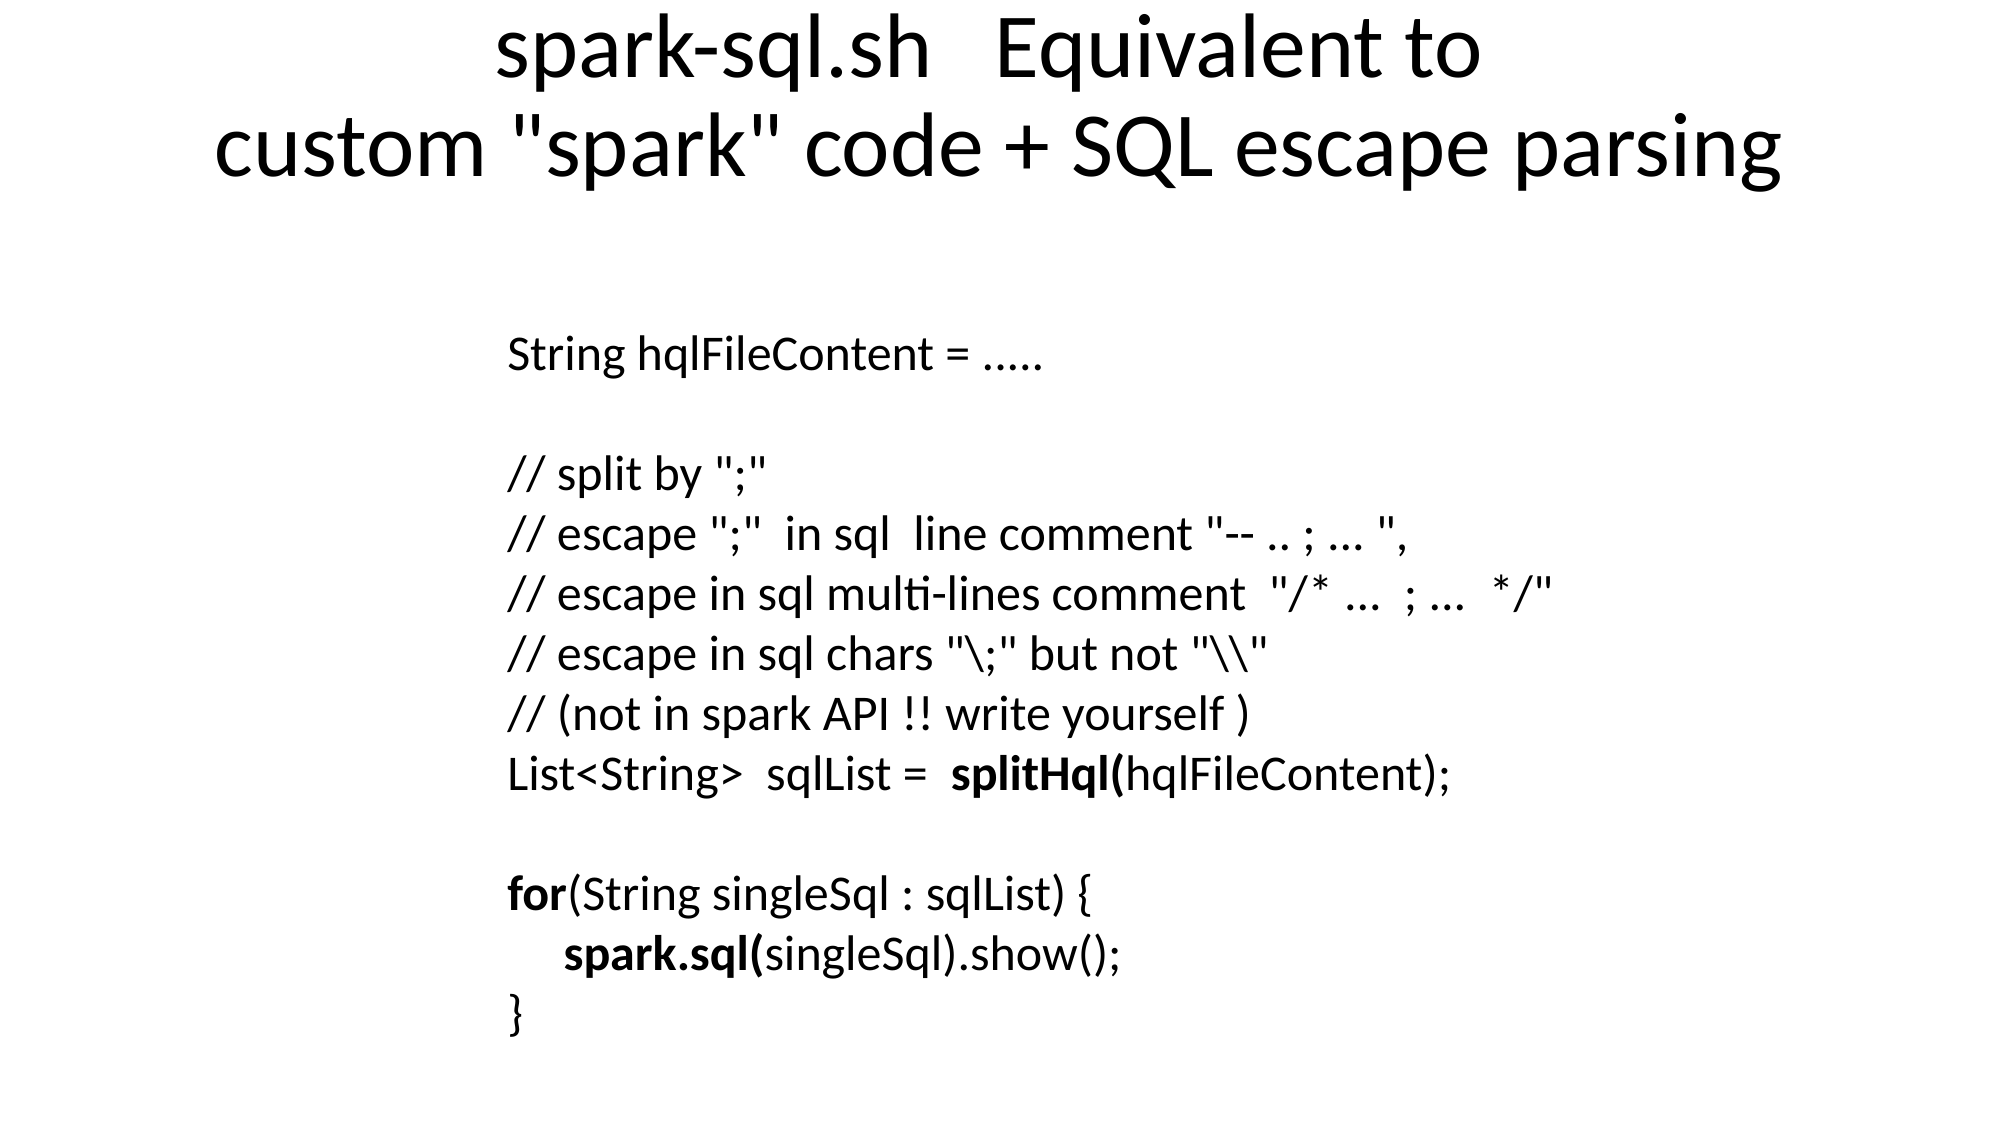

# spark-sql.sh   Equivalent to custom "spark" code + SQL escape parsing
String hqlFileContent = .....

// split by ";"
// escape ";"  in sql  line comment "-- .. ; ... ",
// escape in sql multi-lines comment  "/* ...  ; ...  */"
// escape in sql chars "\;" but not "\\"
// (not in spark API !! write yourself )
List<String>  sqlList =  splitHql(hqlFileContent);

for(String singleSql : sqlList) {
     spark.sql(singleSql).show();
}